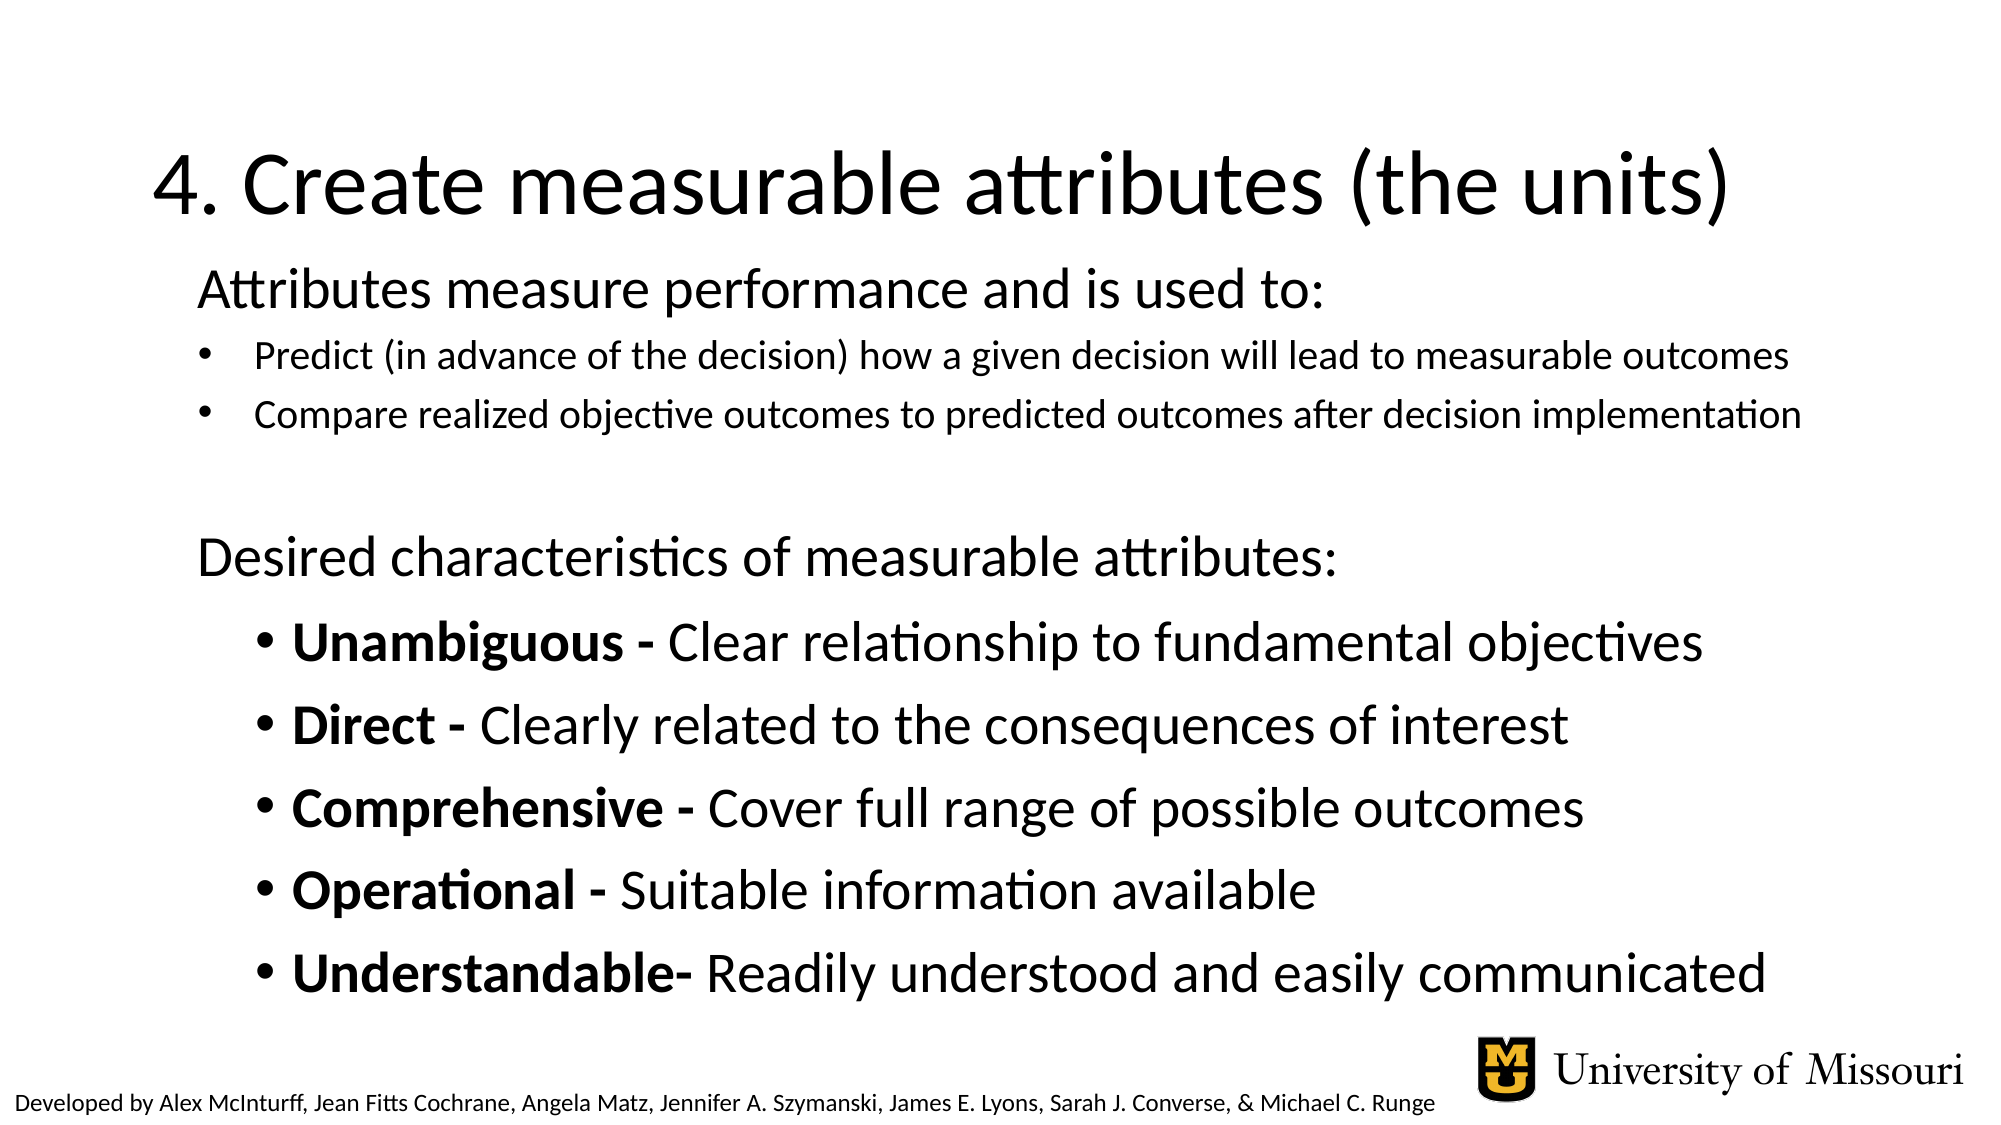

# 4. Create measurable attributes (the units)
Attributes measure performance and is used to:
Predict (in advance of the decision) how a given decision will lead to measurable outcomes
Compare realized objective outcomes to predicted outcomes after decision implementation

Desired characteristics of measurable attributes:
Unambiguous - Clear relationship to fundamental objectives
Direct - Clearly related to the consequences of interest
Comprehensive - Cover full range of possible outcomes
Operational - Suitable information available
Understandable- Readily understood and easily communicated
Developed by Alex McInturff, Jean Fitts Cochrane, Angela Matz, Jennifer A. Szymanski, James E. Lyons, Sarah J. Converse, & Michael C. Runge